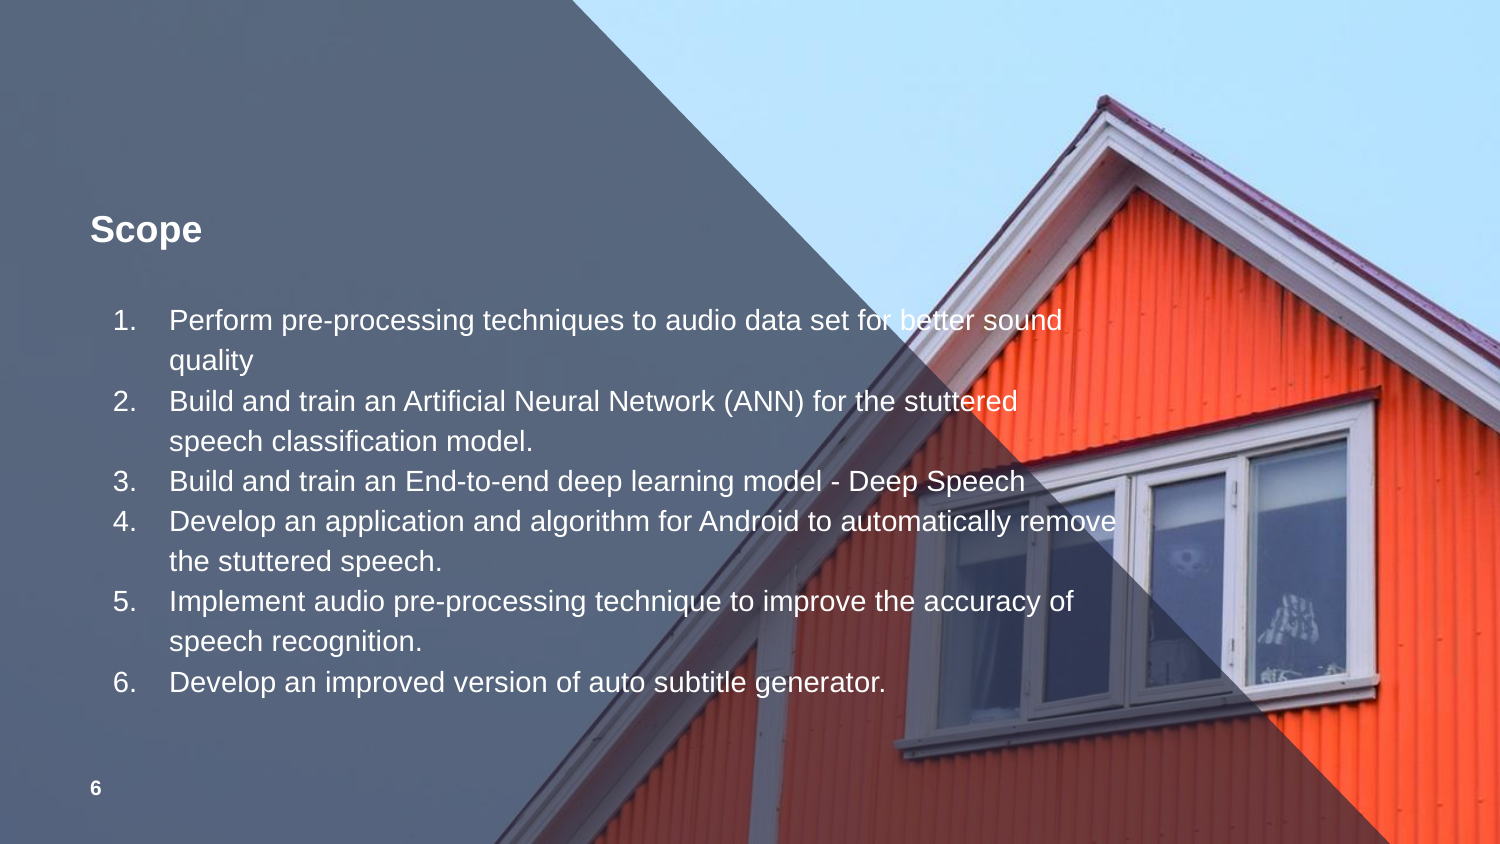

# Scope
Perform pre-processing techniques to audio data set for better sound quality
Build and train an Artificial Neural Network (ANN) for the stuttered speech classification model.
Build and train an End-to-end deep learning model - Deep Speech
Develop an application and algorithm for Android to automatically remove the stuttered speech.
Implement audio pre-processing technique to improve the accuracy of speech recognition.
Develop an improved version of auto subtitle generator.

6